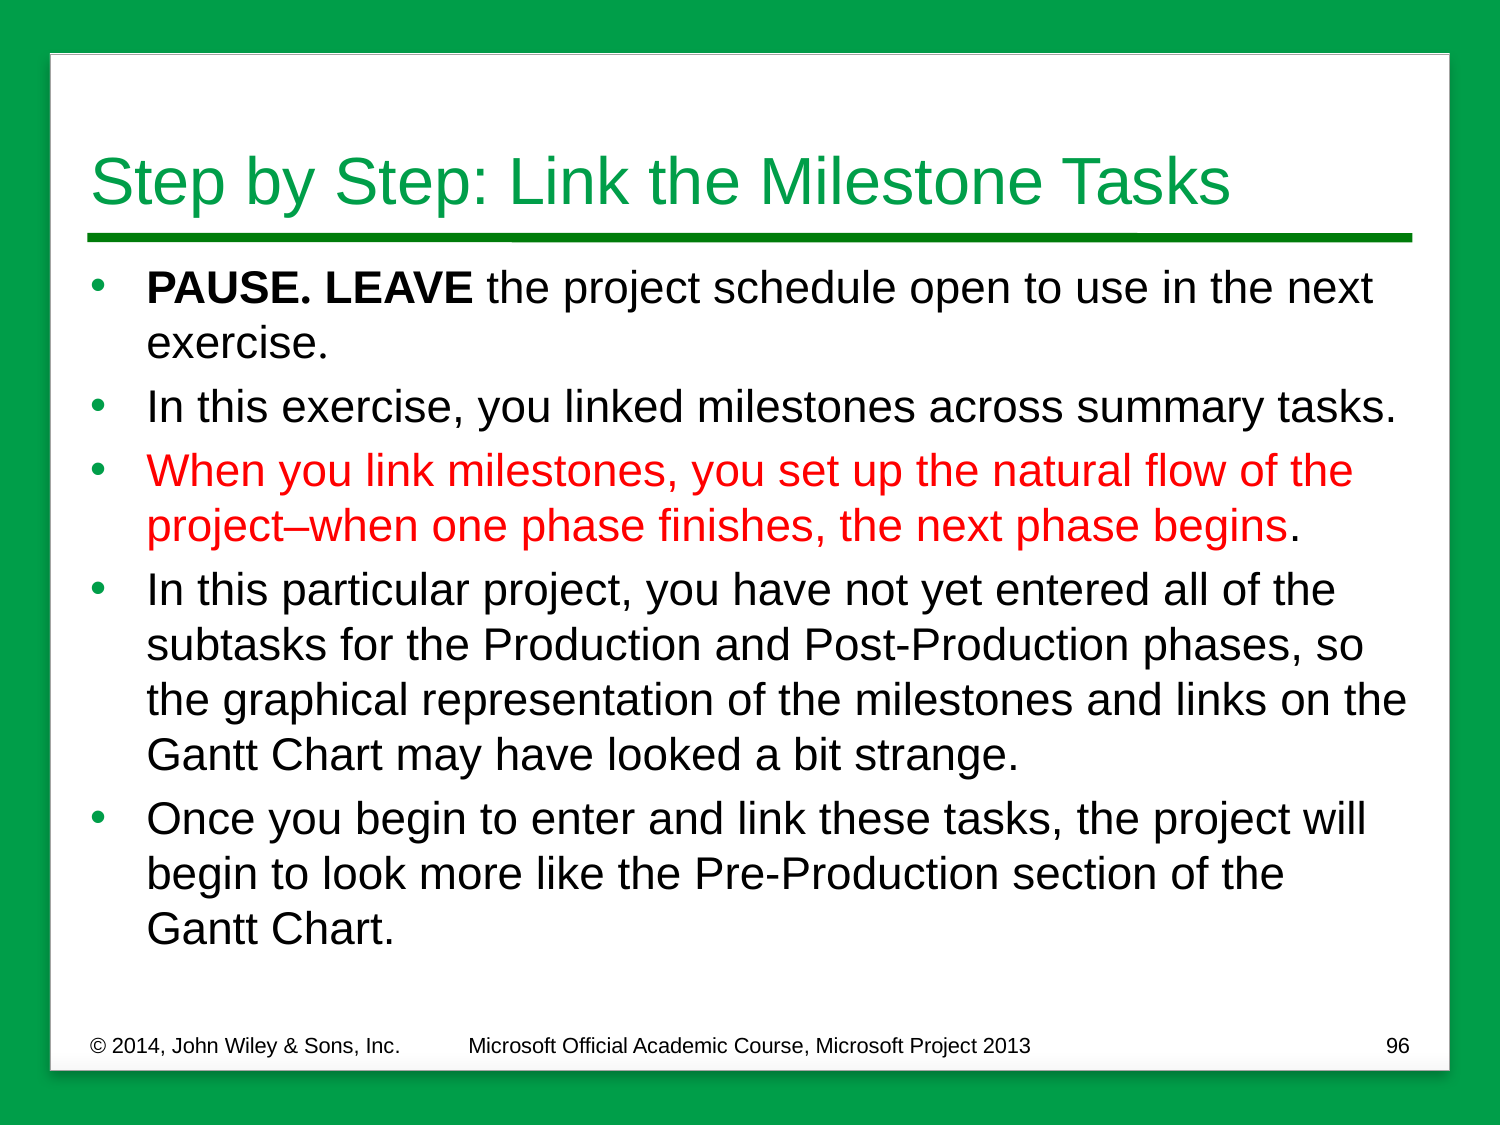

# Step by Step: Link the Milestone Tasks
PAUSE. LEAVE the project schedule open to use in the next exercise.
In this exercise, you linked milestones across summary tasks.
When you link milestones, you set up the natural flow of the project–when one phase finishes, the next phase begins.
In this particular project, you have not yet entered all of the subtasks for the Production and Post-Production phases, so the graphical representation of the milestones and links on the Gantt Chart may have looked a bit strange.
Once you begin to enter and link these tasks, the project will begin to look more like the Pre-Production section of the Gantt Chart.
© 2014, John Wiley & Sons, Inc.
Microsoft Official Academic Course, Microsoft Project 2013
96